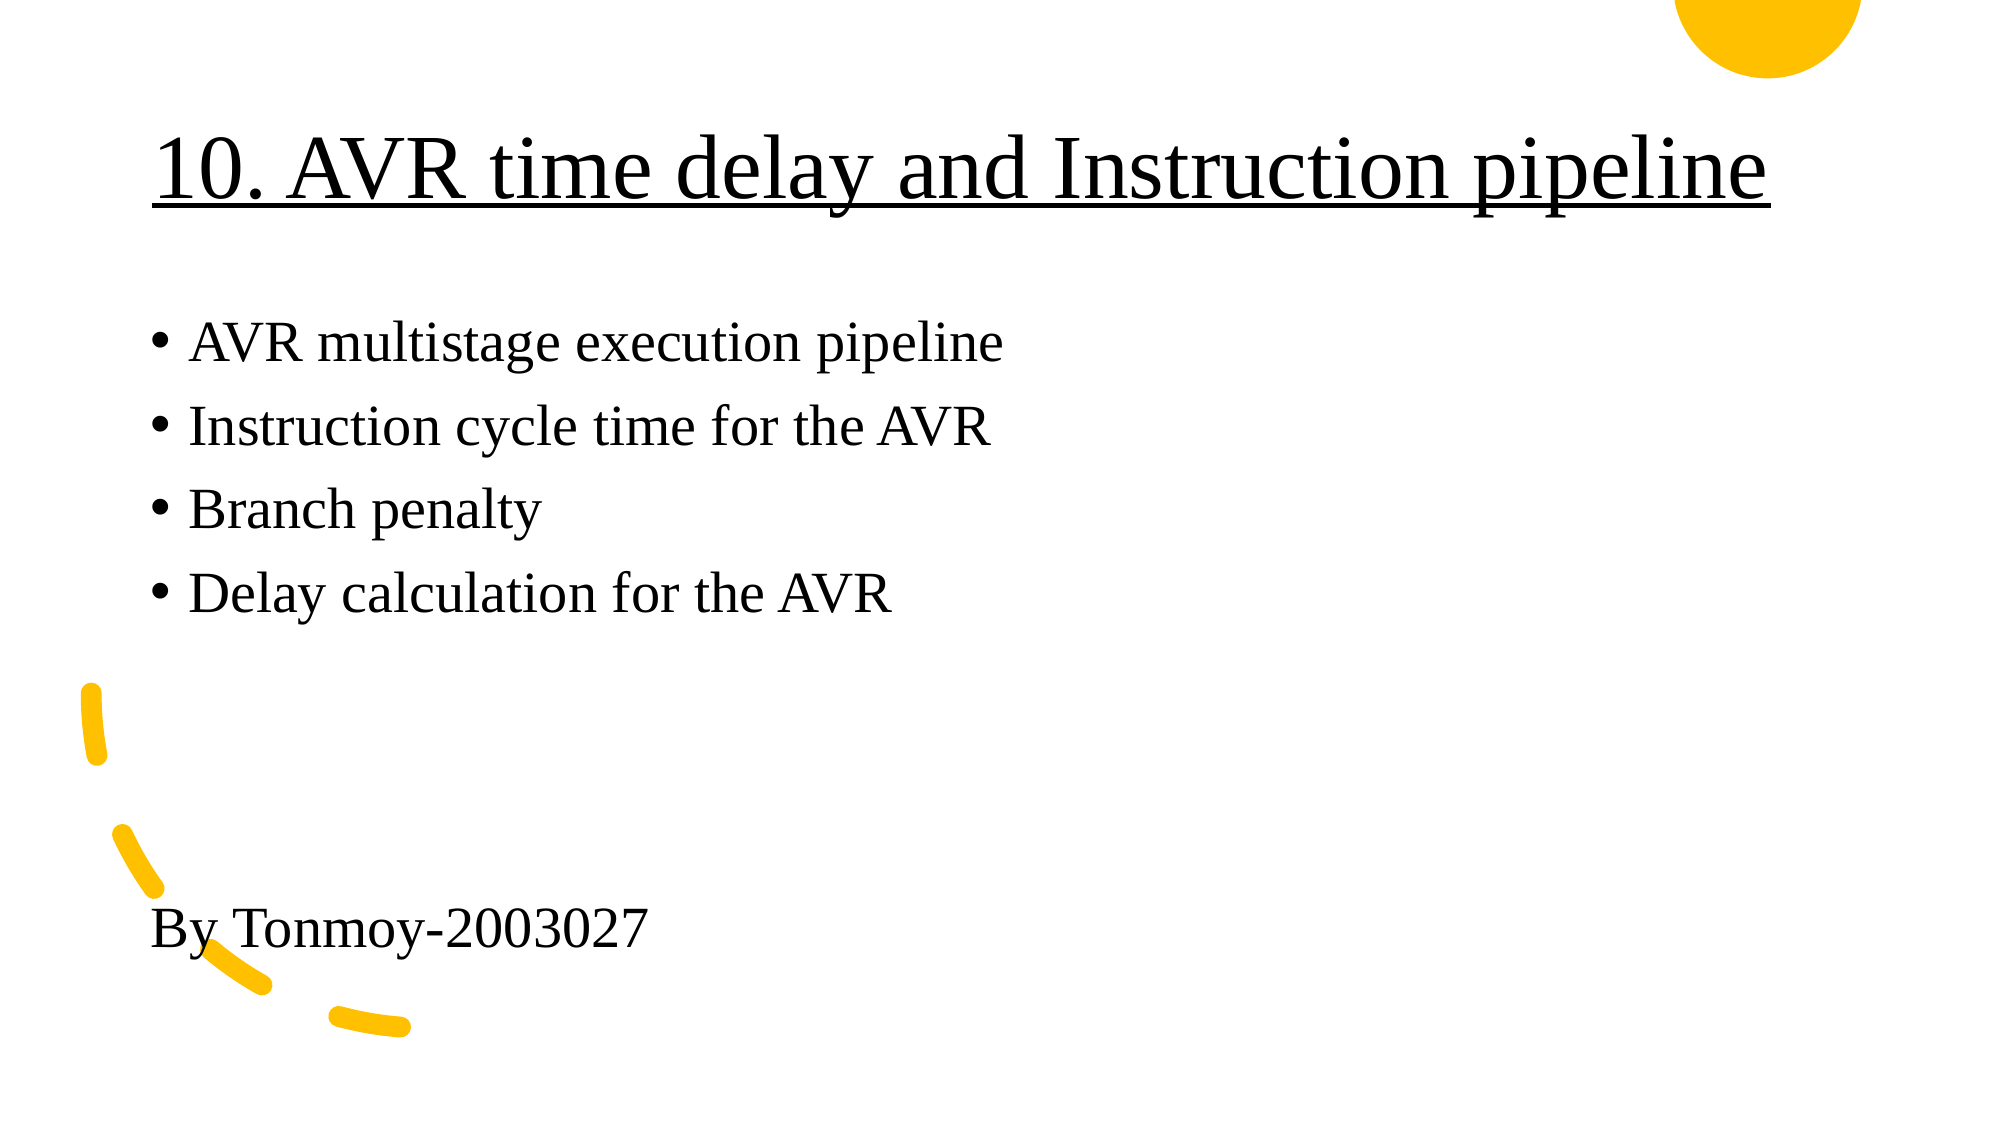

# 10. AVR time delay and Instruction pipeline
AVR multistage execution pipeline
Instruction cycle time for the AVR
Branch penalty
Delay calculation for the AVR

By Tonmoy-2003027